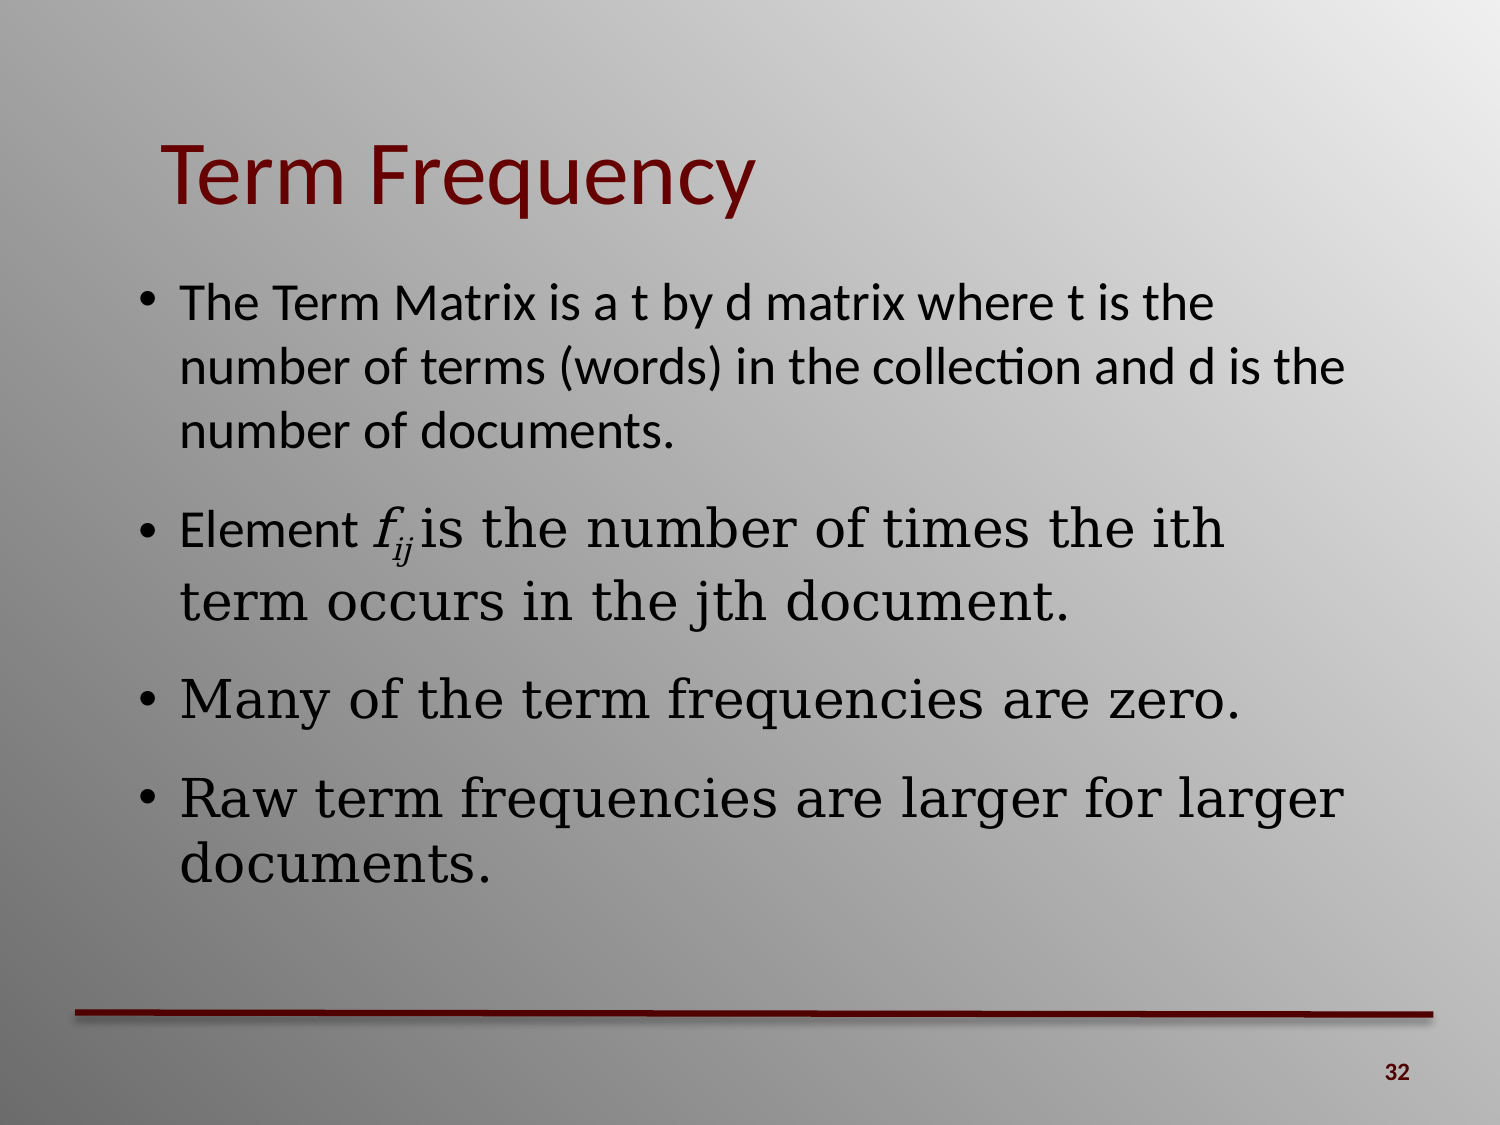

# Term Frequency
The Term Matrix is a t by d matrix where t is the number of terms (words) in the collection and d is the number of documents.
Element fij is the number of times the ith term occurs in the jth document.
Many of the term frequencies are zero.
Raw term frequencies are larger for larger documents.
32